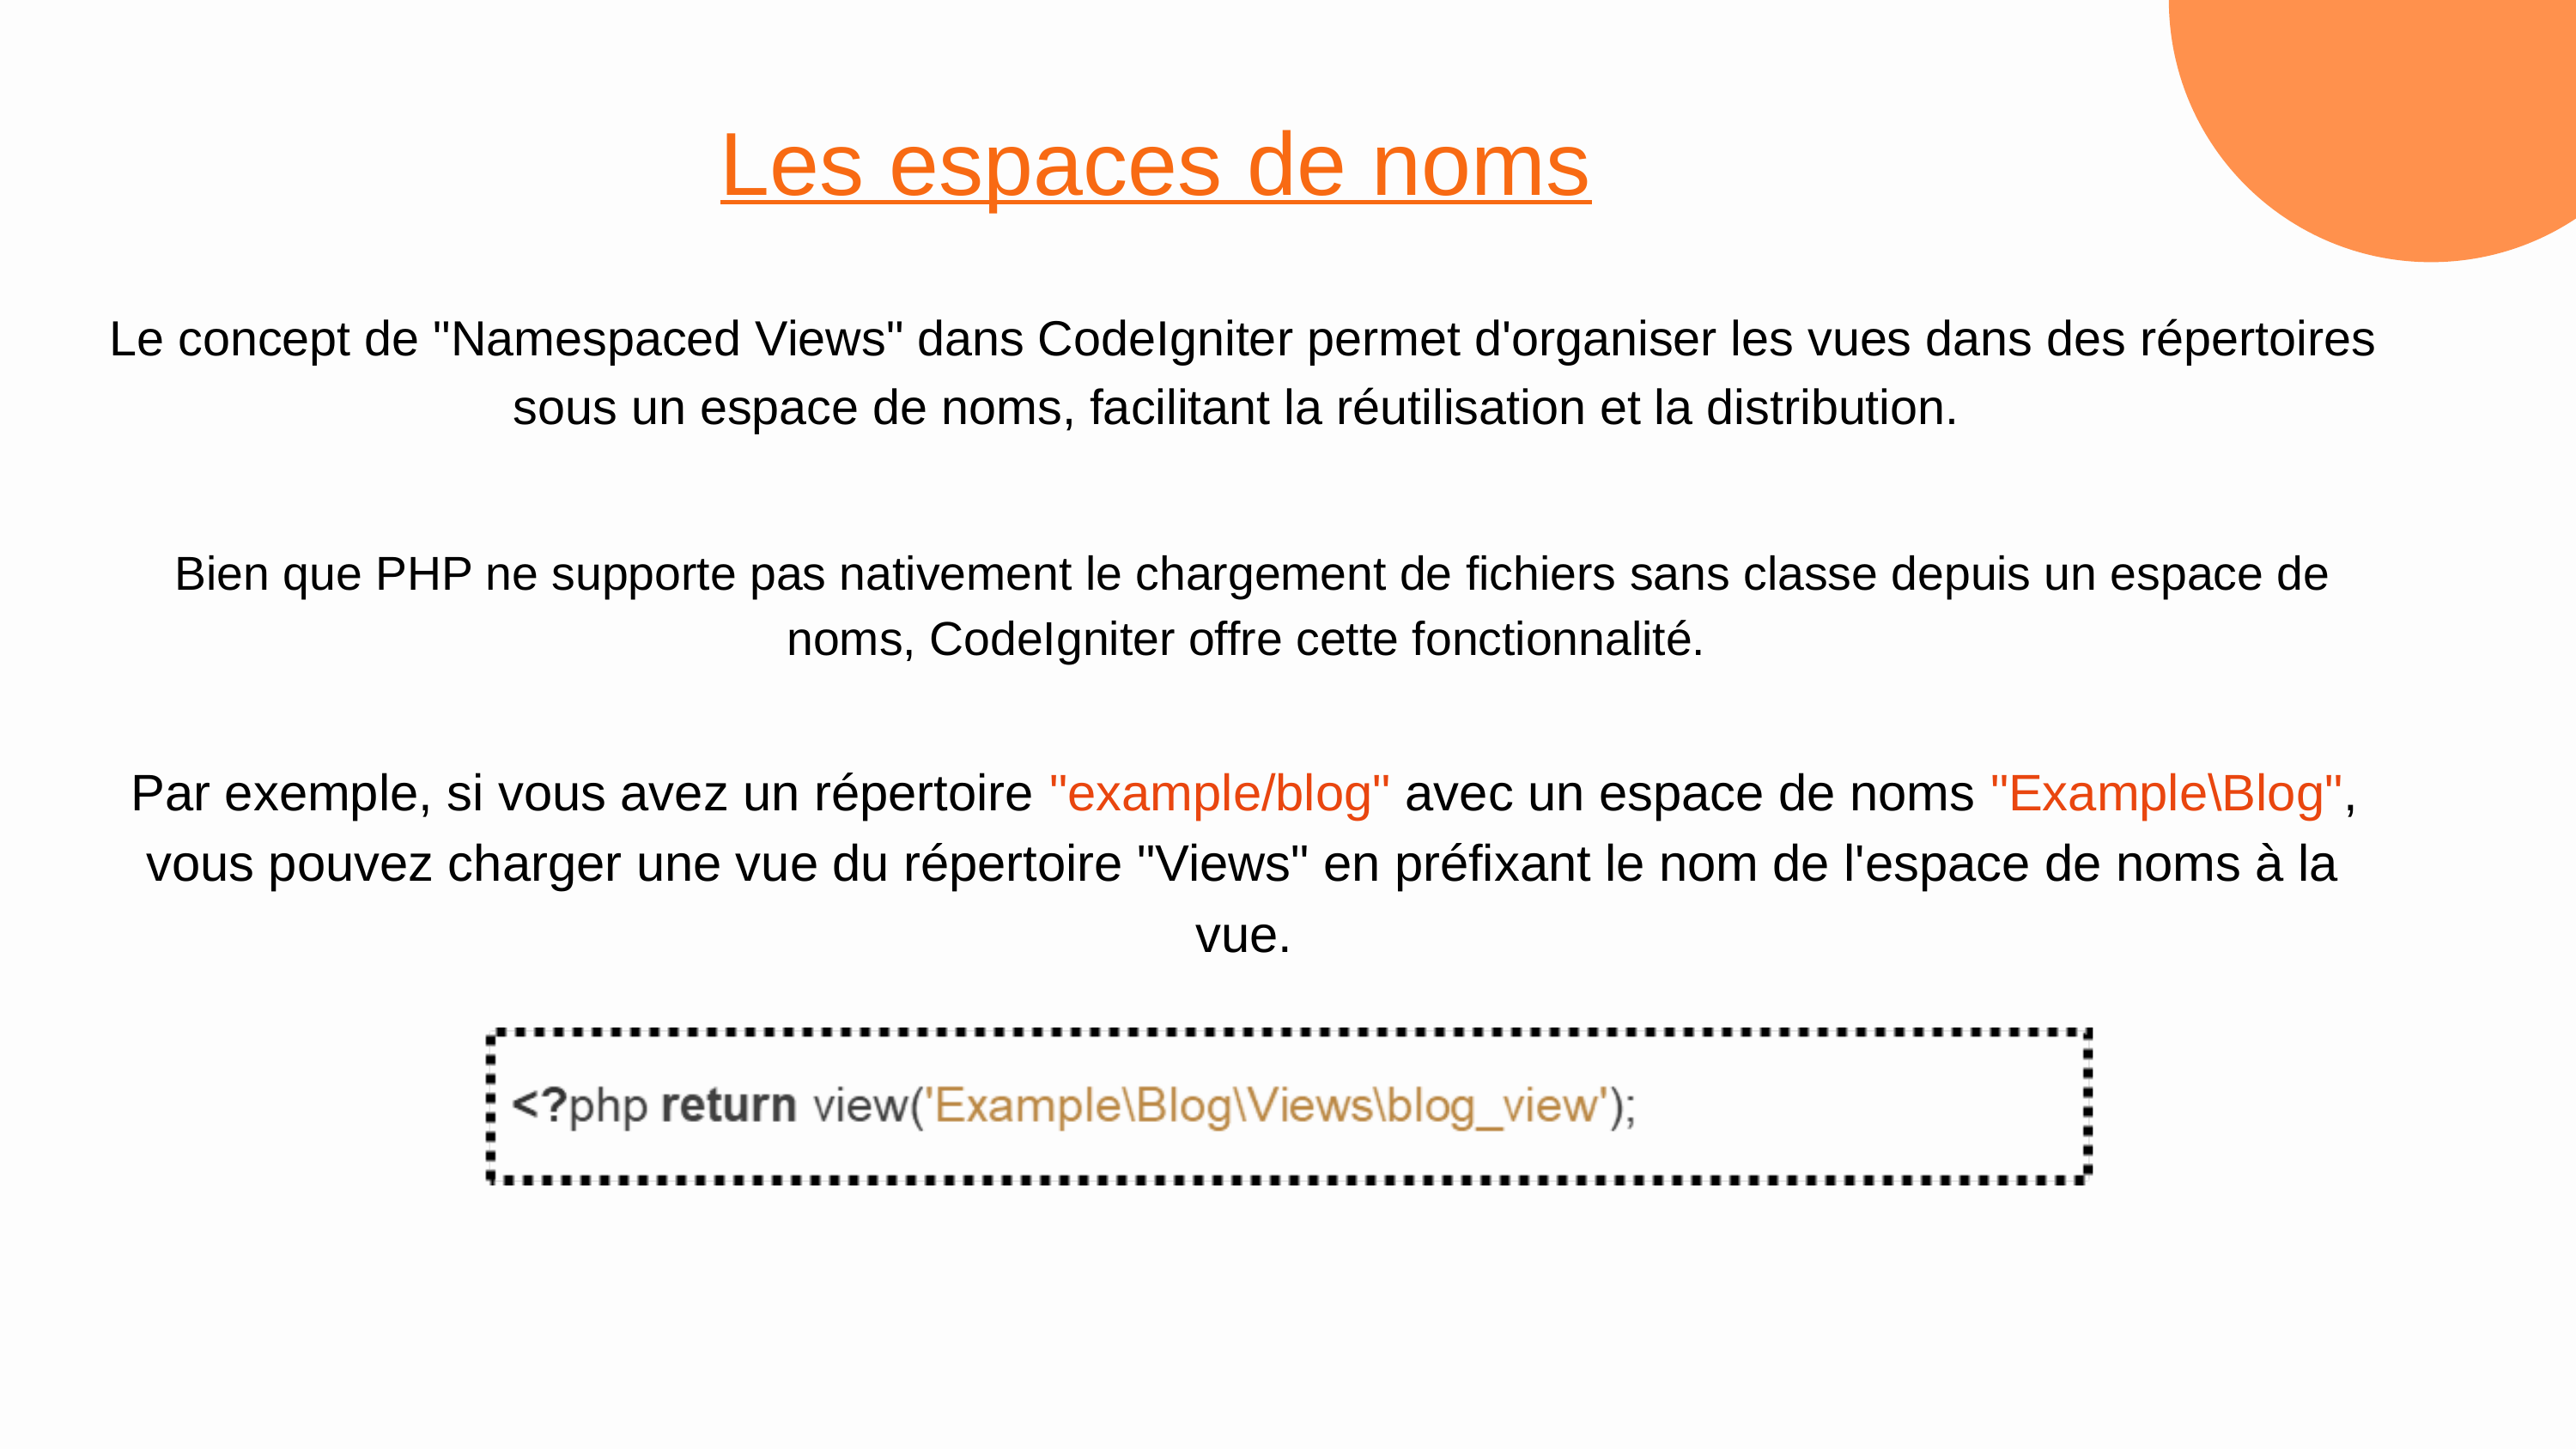

Les espaces de noms
Le concept de "Namespaced Views" dans CodeIgniter permet d'organiser les vues dans des répertoires sous un espace de noms, facilitant la réutilisation et la distribution.

Bien que PHP ne supporte pas nativement le chargement de fichiers sans classe depuis un espace de noms, CodeIgniter offre cette fonctionnalité.
Par exemple, si vous avez un répertoire "example/blog" avec un espace de noms "Example\Blog", vous pouvez charger une vue du répertoire "Views" en préfixant le nom de l'espace de noms à la vue.